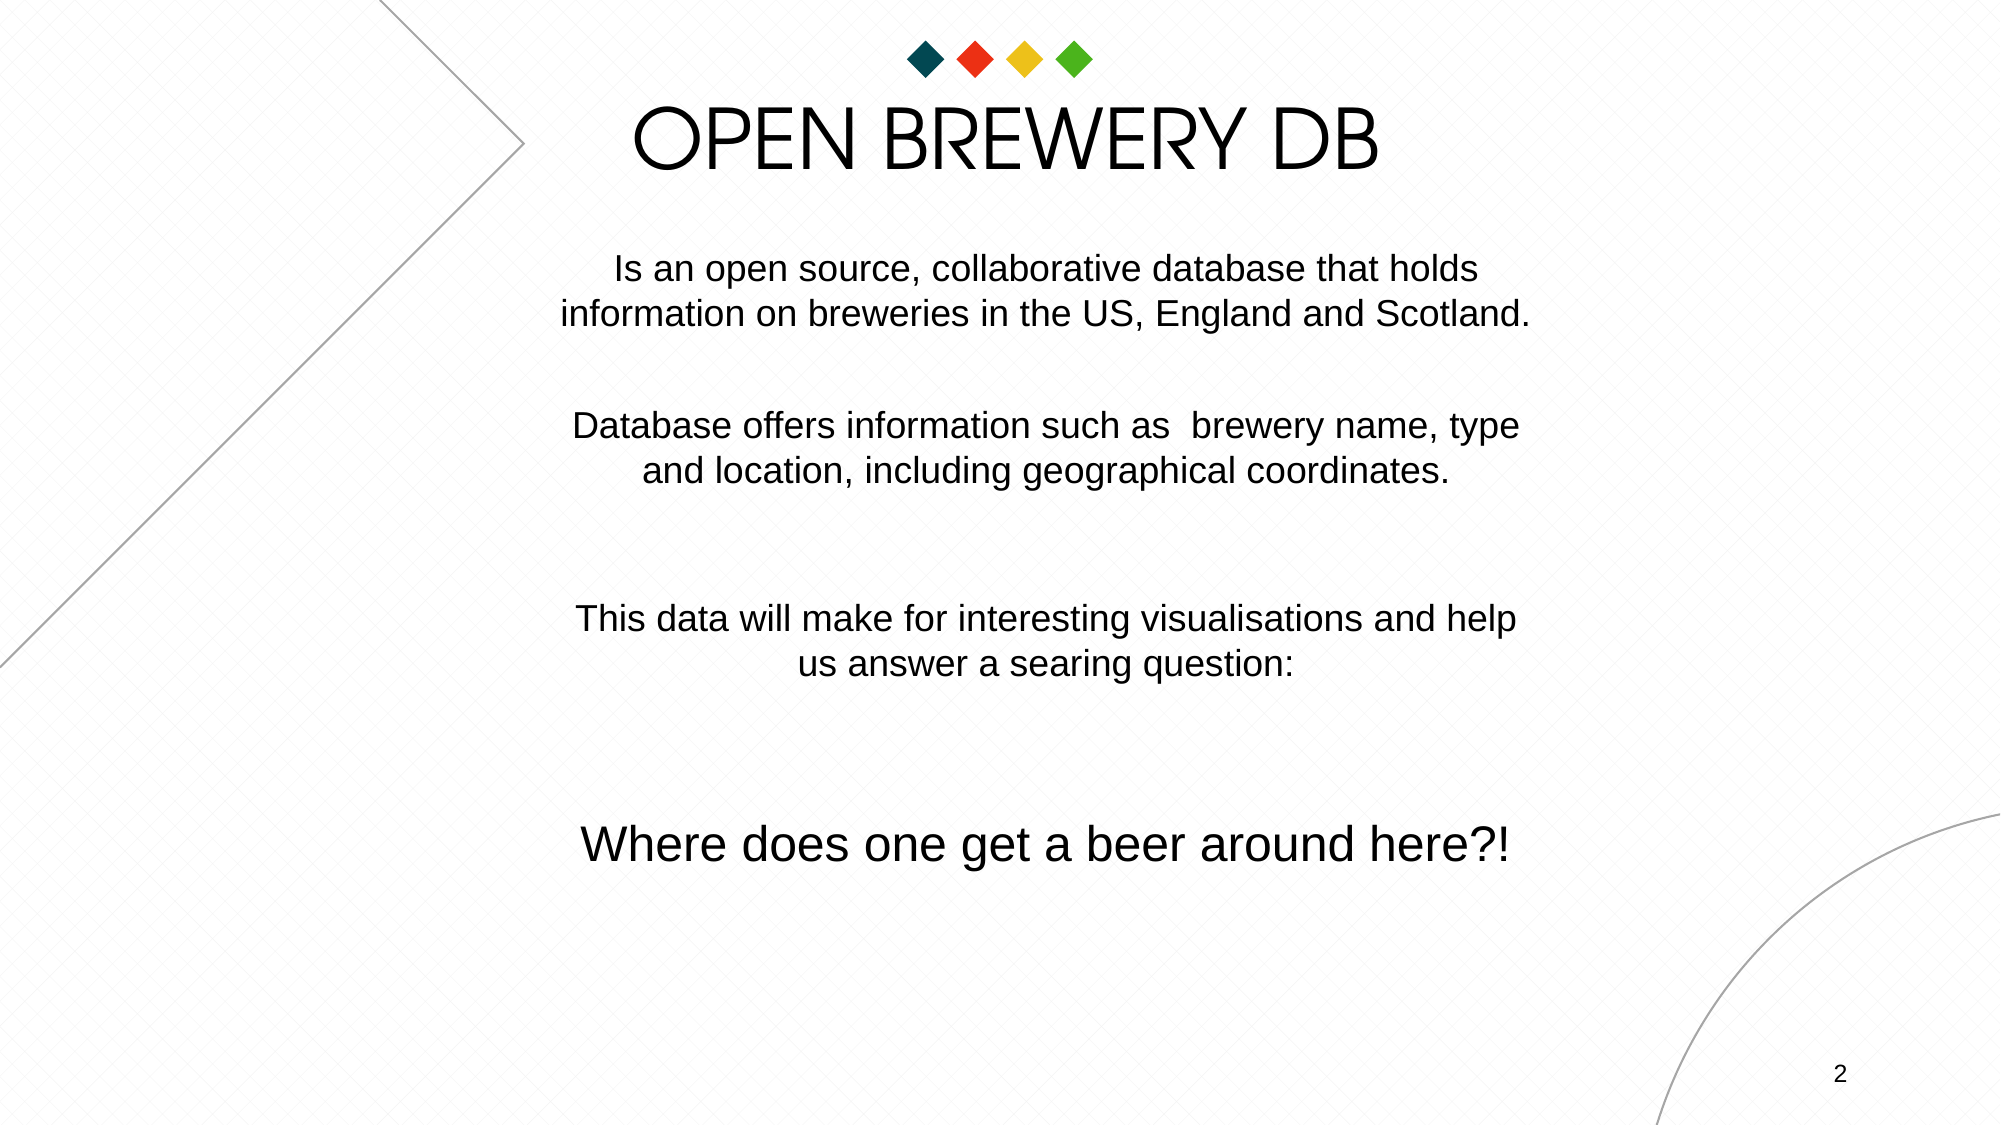

OPEN BREWERY DB
Is an open source, collaborative database that holds information on breweries in the US, England and Scotland.

Database offers information such as  brewery name, type and location, including geographical coordinates.

This data will make for interesting visualisations and help us answer a searing question:
Where does one get a beer around here?!
2